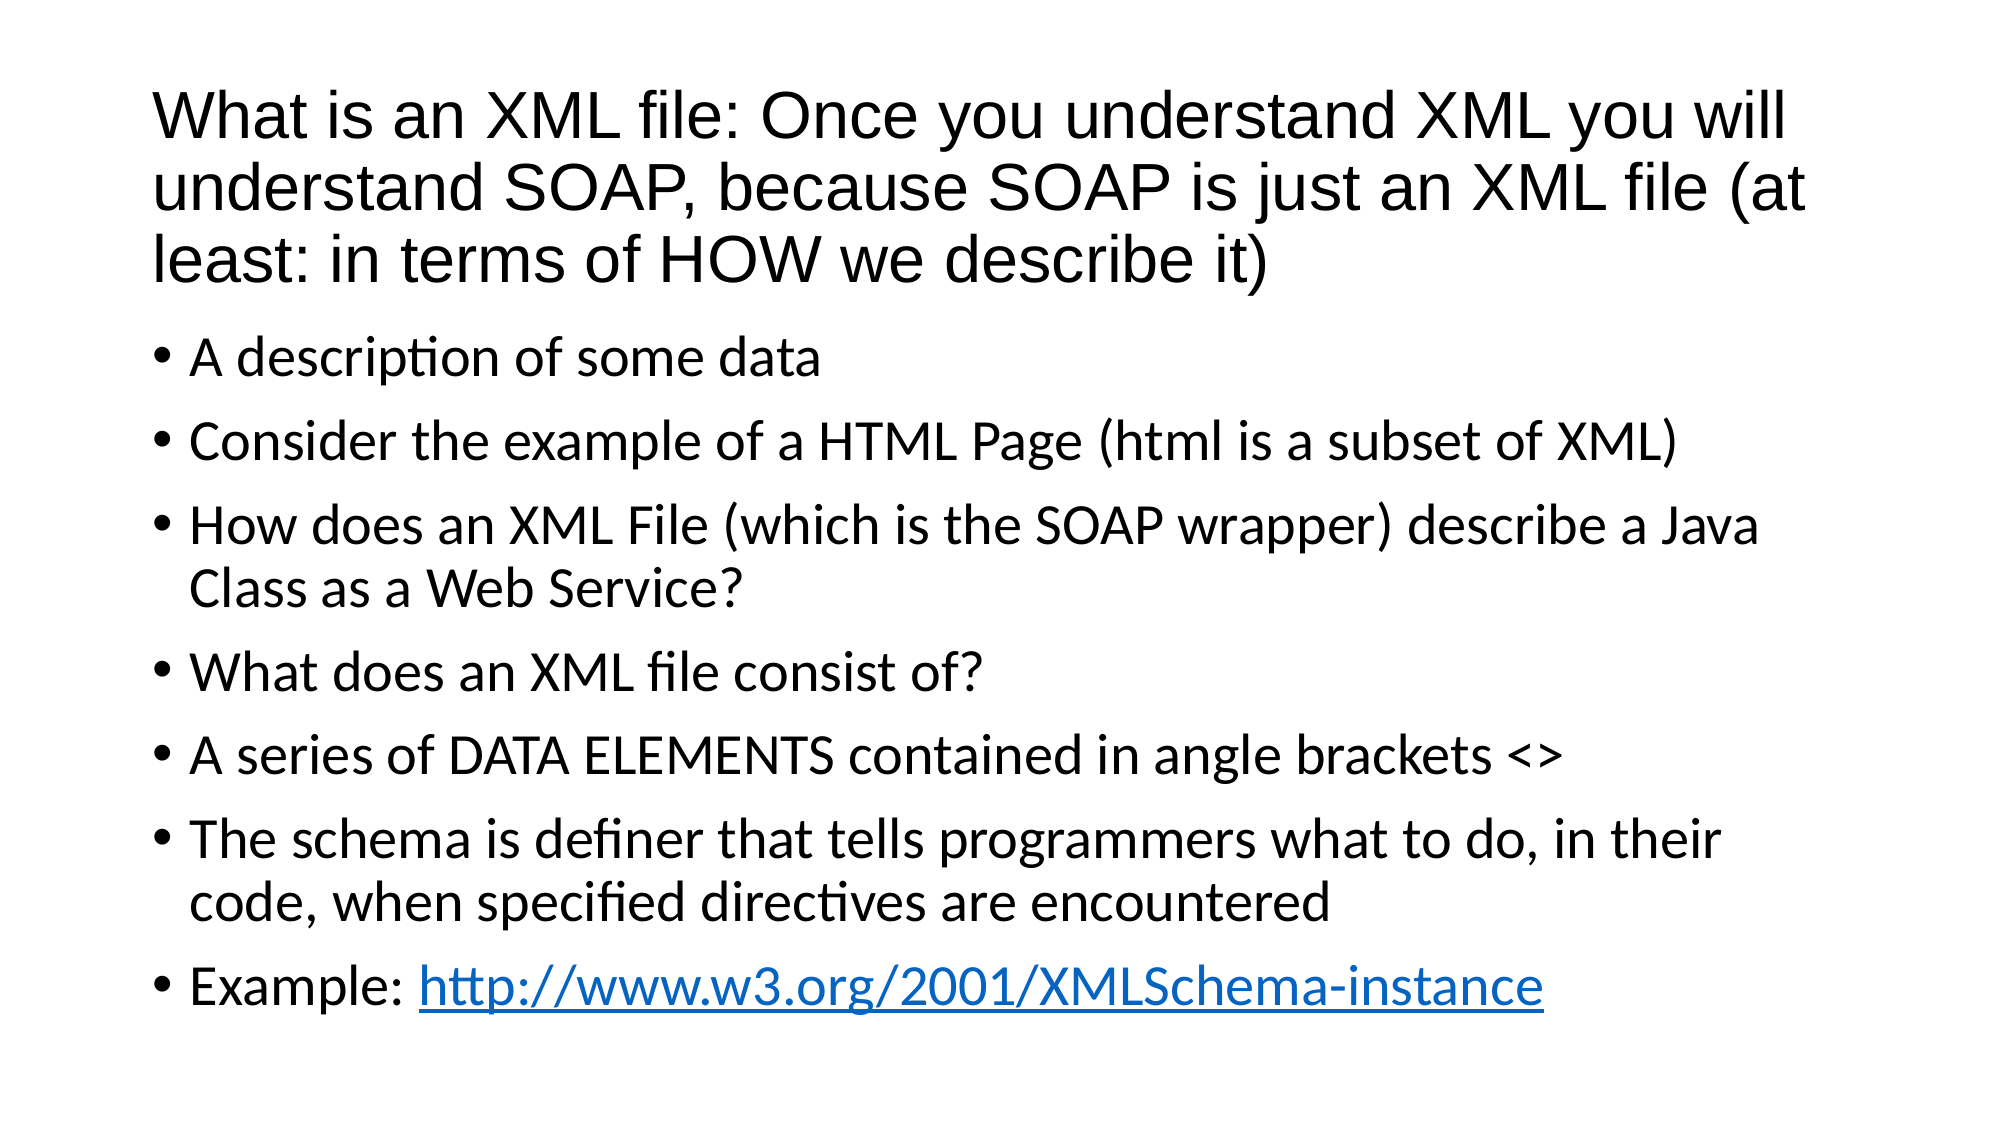

# What is an XML file: Once you understand XML you will understand SOAP, because SOAP is just an XML file (at least: in terms of HOW we describe it)
A description of some data
Consider the example of a HTML Page (html is a subset of XML)
How does an XML File (which is the SOAP wrapper) describe a Java Class as a Web Service?
What does an XML file consist of?
A series of DATA ELEMENTS contained in angle brackets <>
The schema is definer that tells programmers what to do, in their code, when specified directives are encountered
Example: http://www.w3.org/2001/XMLSchema-instance